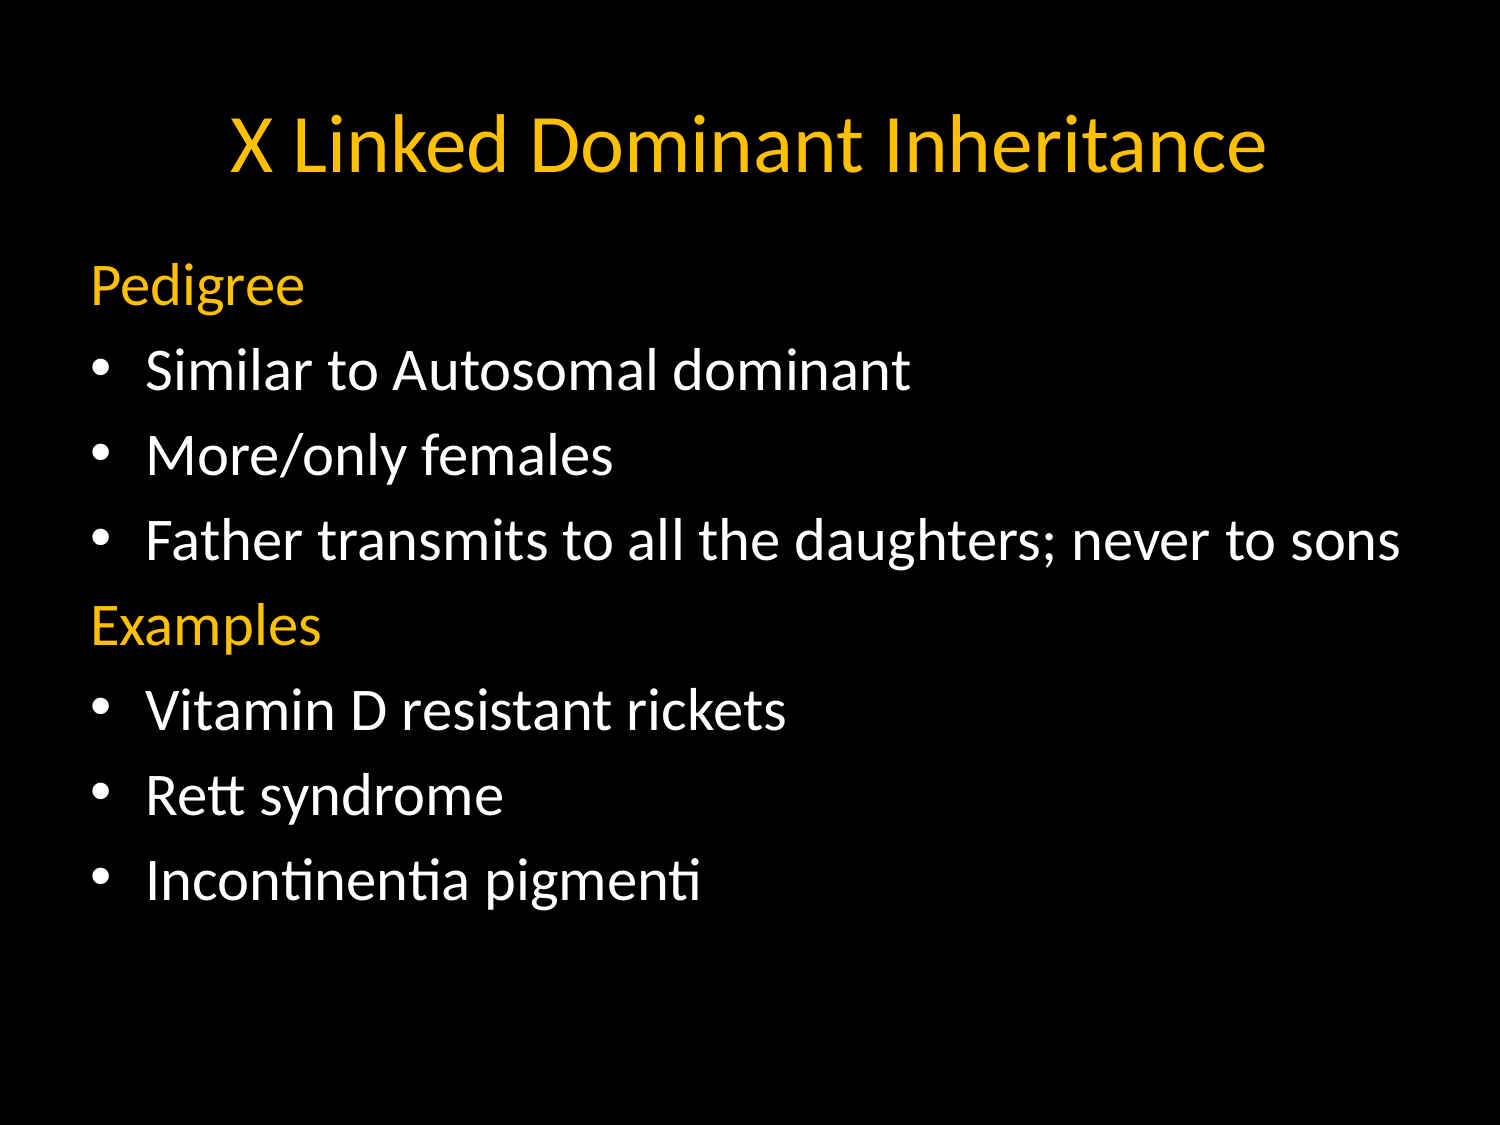

# X Linked Dominant Inheritance
Pedigree
Similar to Autosomal dominant
More/only females
Father transmits to all the daughters; never to sons
Examples
Vitamin D resistant rickets
Rett syndrome
Incontinentia pigmenti